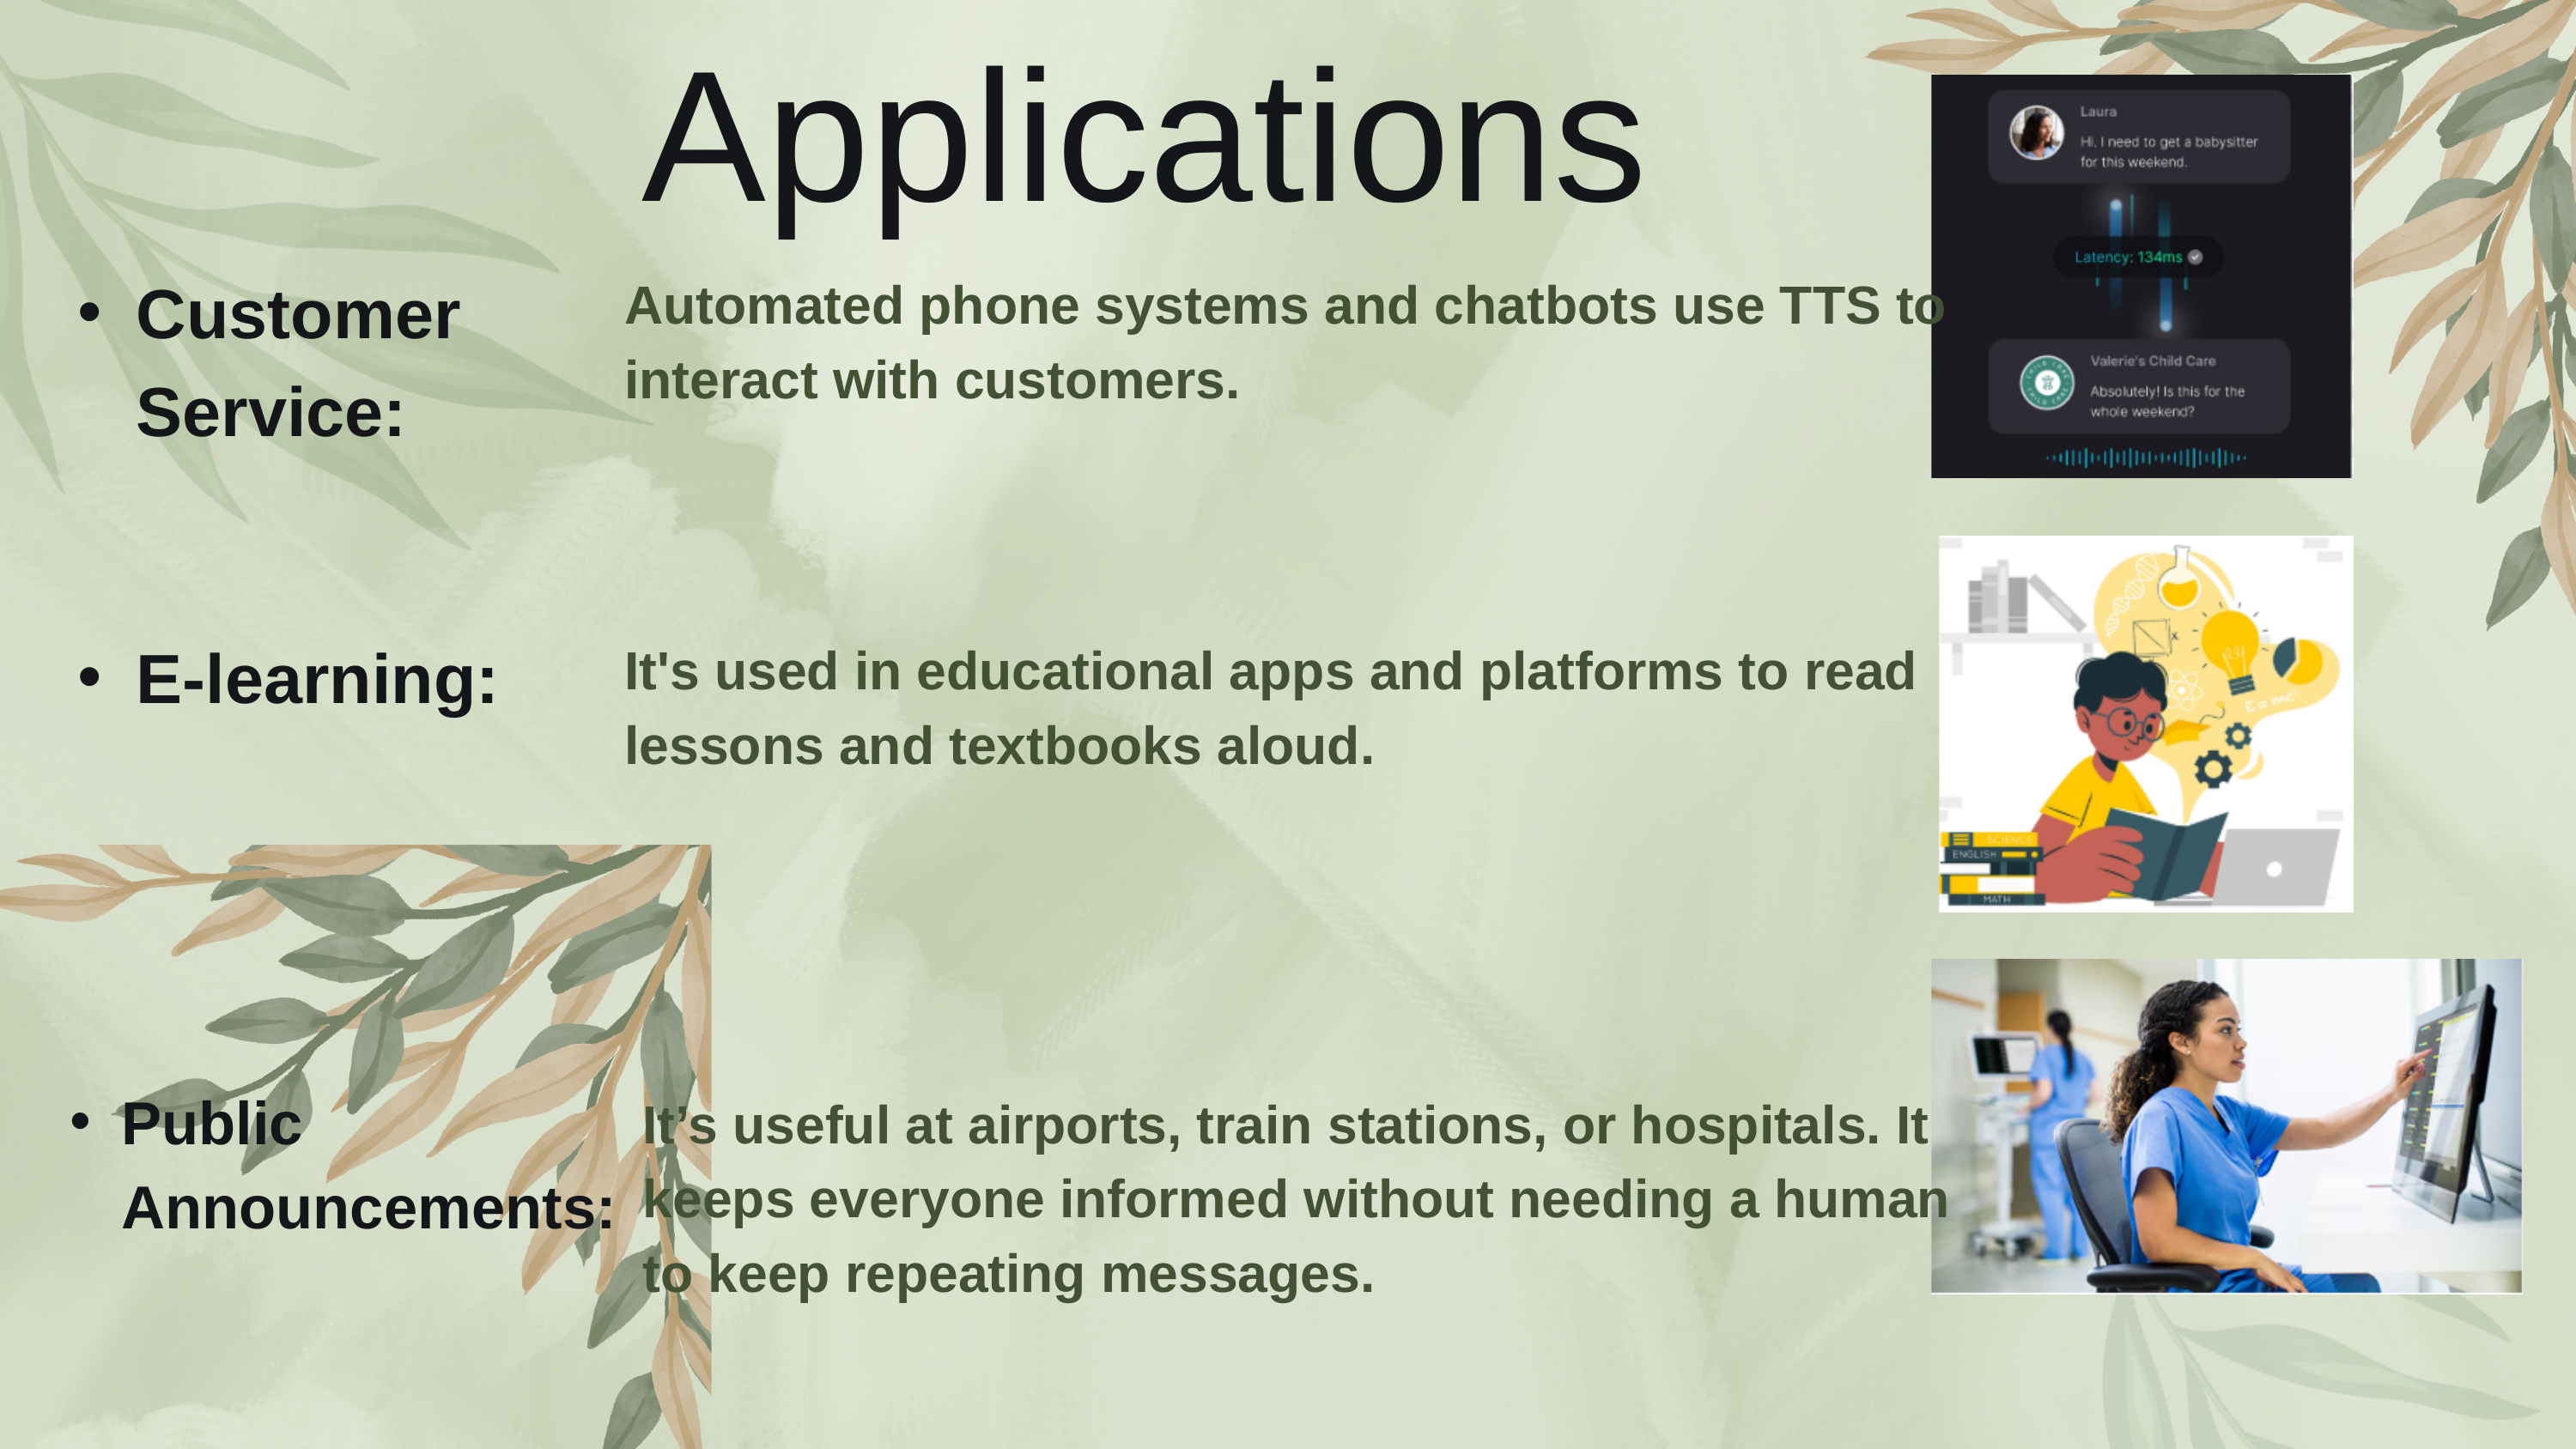

Applications

Customer Service:
Automated phone systems and chatbots use TTS to interact with customers.

E-learning:
It's used in educational apps and platforms to read lessons and textbooks aloud.

Public Announcements:
It’s useful at airports, train stations, or hospitals. It keeps everyone informed without needing a human to keep repeating messages.